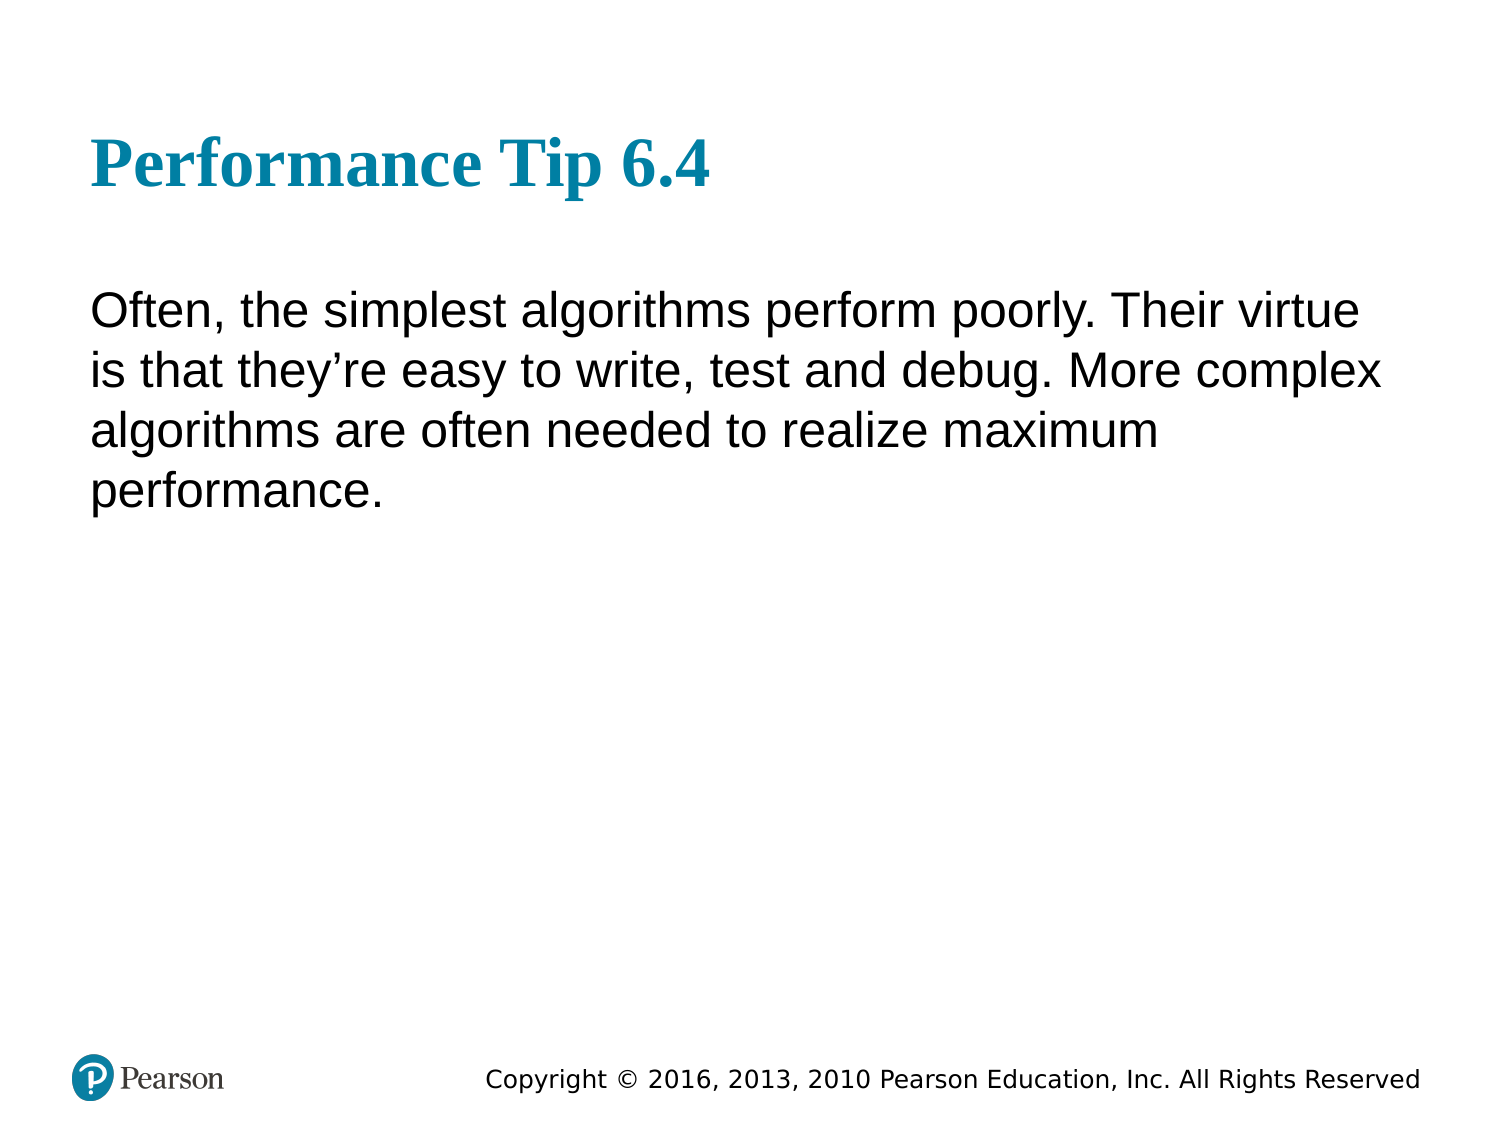

# Performance Tip 6.4
Often, the simplest algorithms perform poorly. Their virtue is that they’re easy to write, test and debug. More complex algorithms are often needed to realize maximum performance.